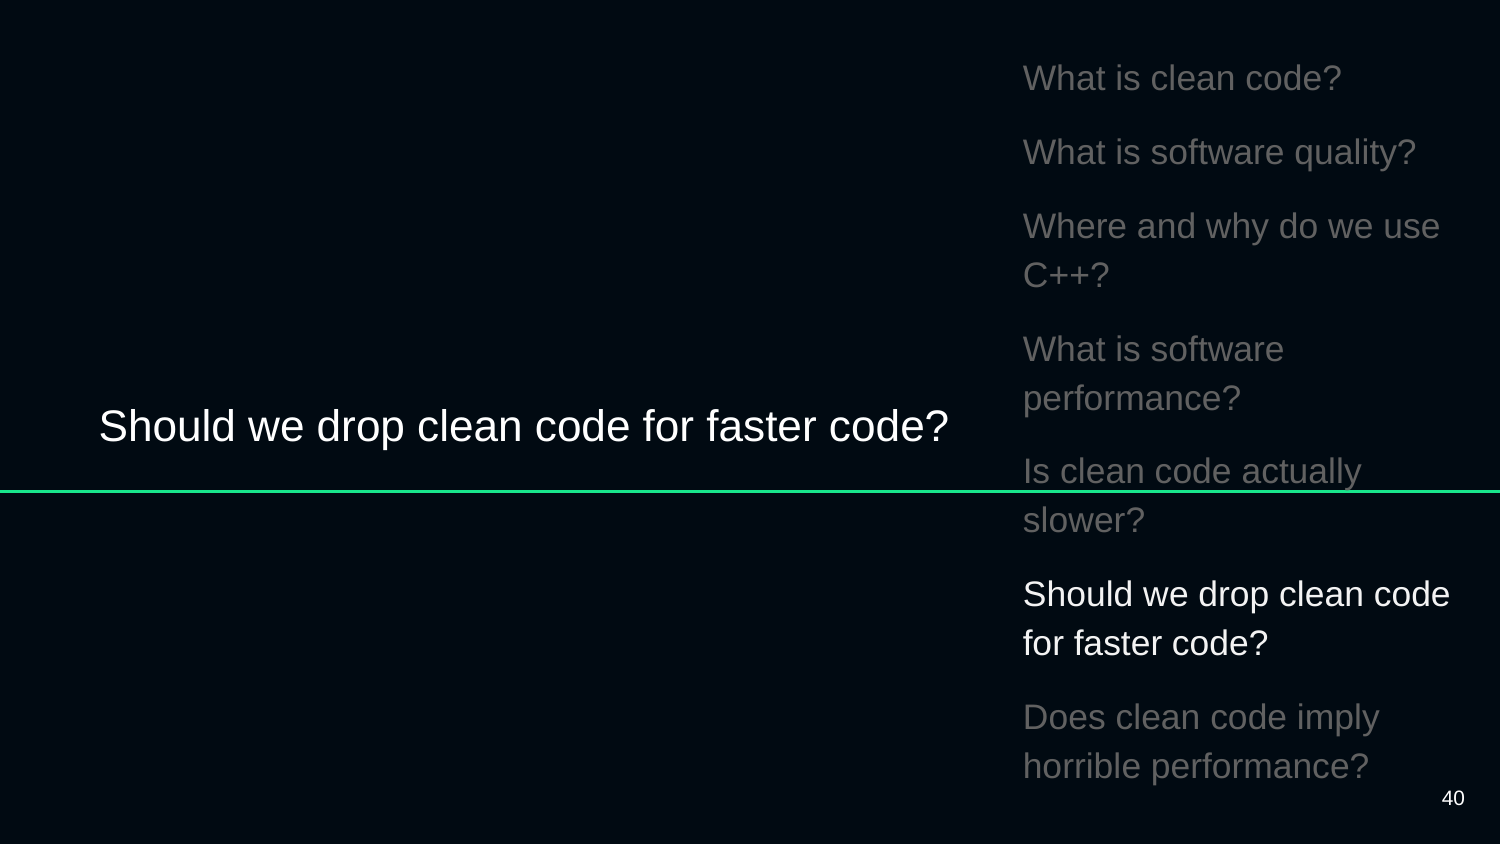

What is clean code?
What is software quality?
Where and why do we use C++?
What is software performance?
Is clean code actually slower?
Should we drop clean code for faster code?
Does clean code imply horrible performance?
# Should we drop clean code for faster code?
40